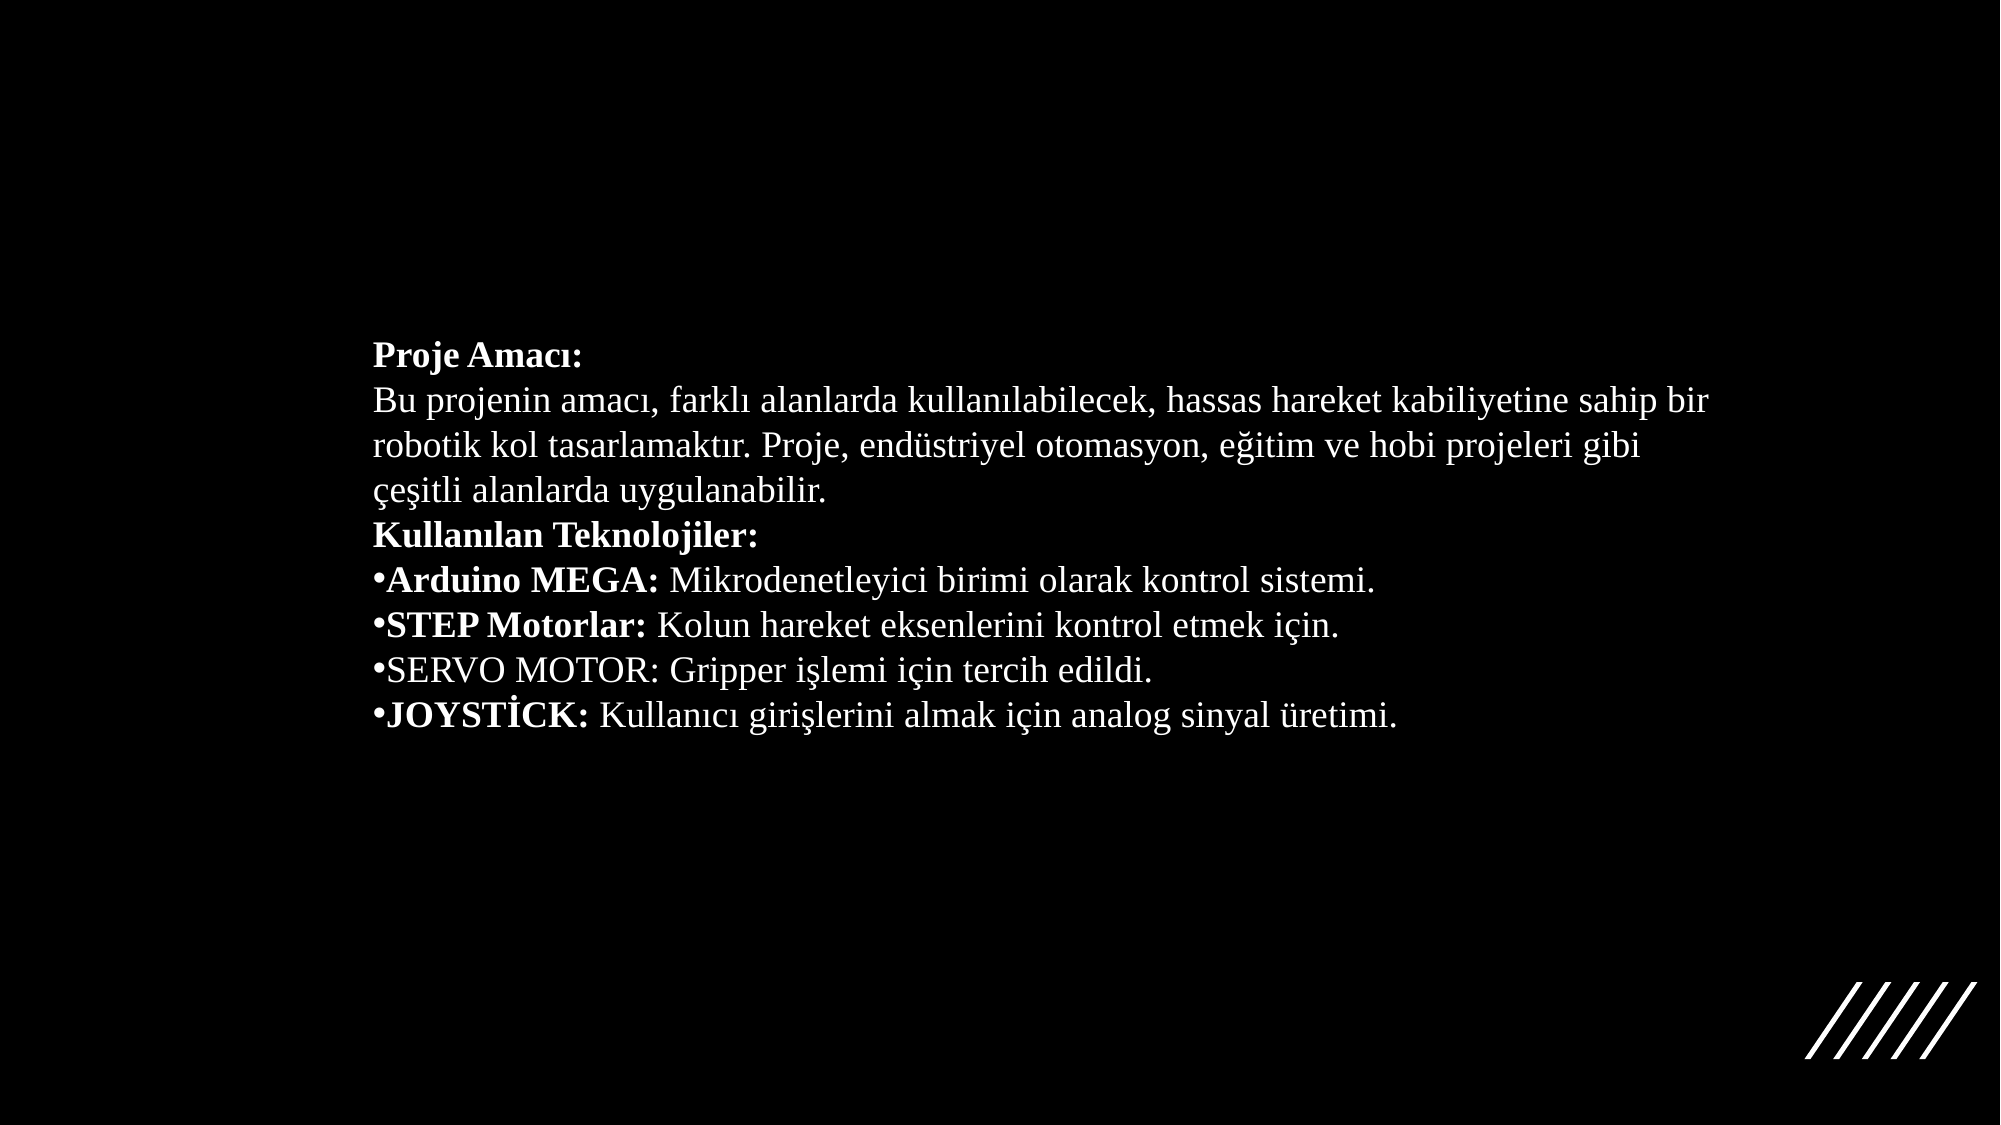

Proje Amacı:
Bu projenin amacı, farklı alanlarda kullanılabilecek, hassas hareket kabiliyetine sahip bir robotik kol tasarlamaktır. Proje, endüstriyel otomasyon, eğitim ve hobi projeleri gibi çeşitli alanlarda uygulanabilir.
Kullanılan Teknolojiler:
Arduino MEGA: Mikrodenetleyici birimi olarak kontrol sistemi.
STEP Motorlar: Kolun hareket eksenlerini kontrol etmek için.
SERVO MOTOR: Gripper işlemi için tercih edildi.
JOYSTİCK: Kullanıcı girişlerini almak için analog sinyal üretimi.